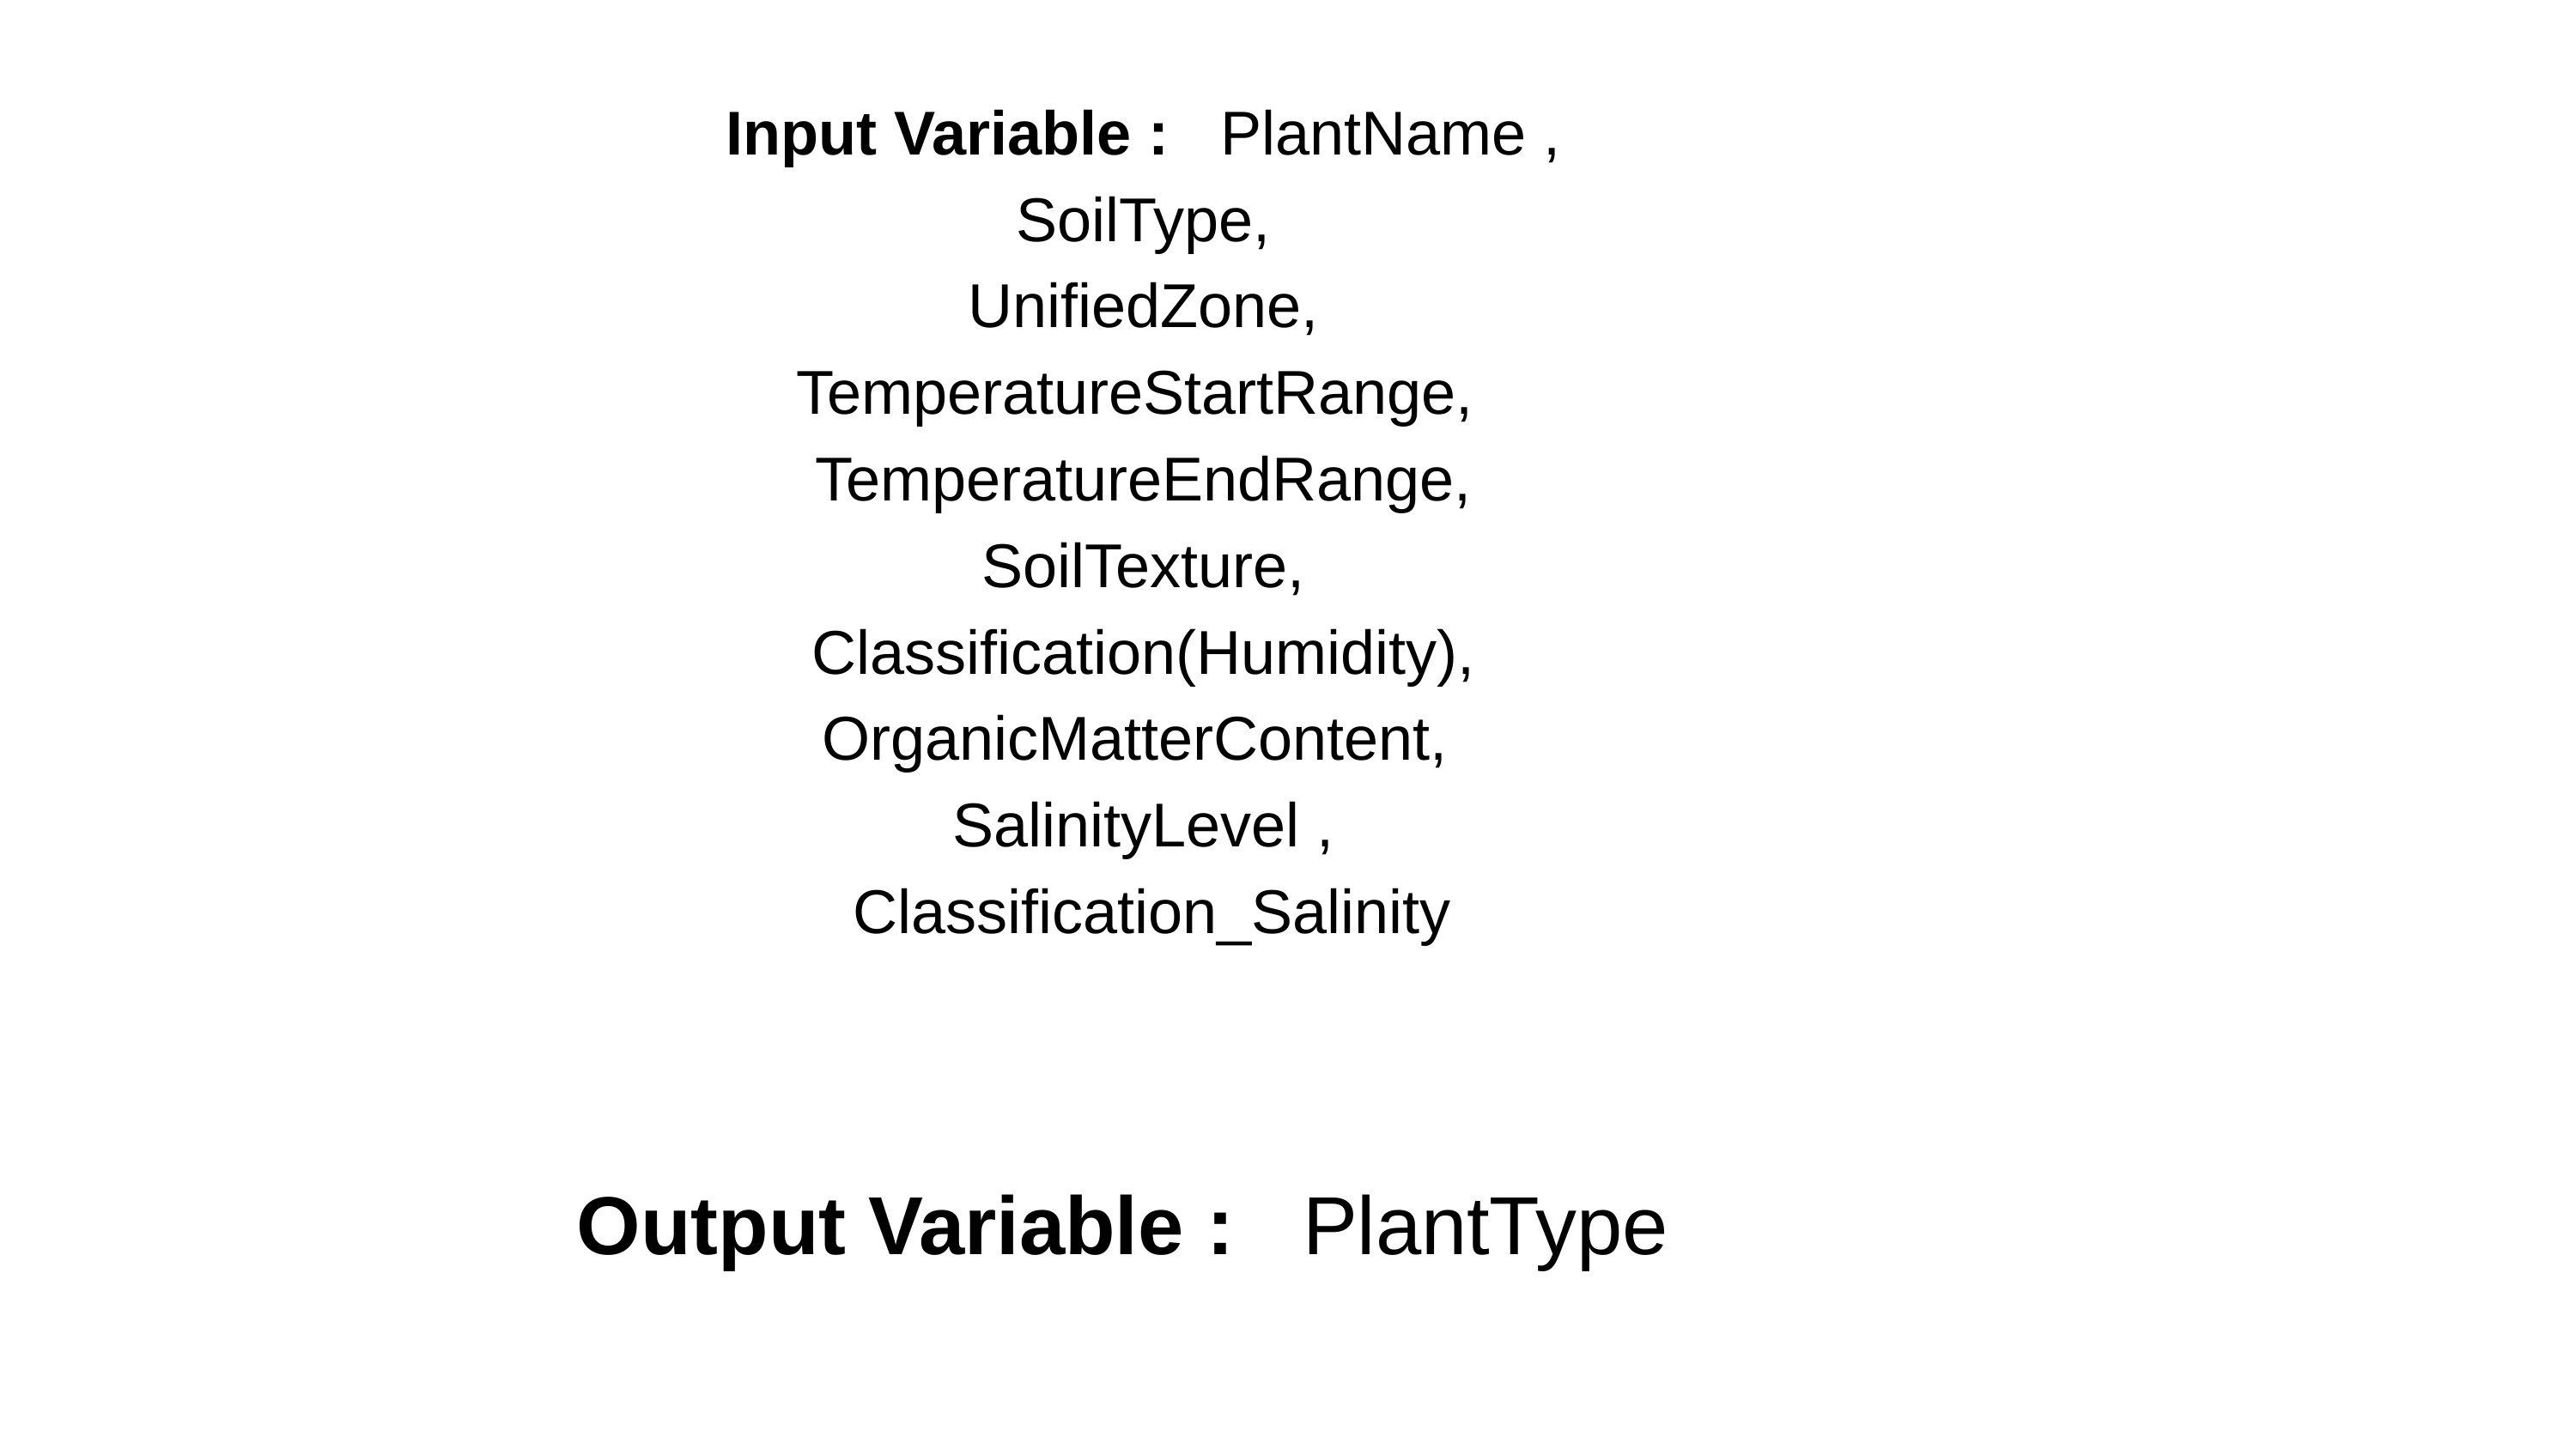

Input Variable :   PlantName ,
SoilType,
UnifiedZone,
TemperatureStartRange,
TemperatureEndRange,
SoilTexture,
Classification(Humidity),
OrganicMatterContent,
SalinityLevel ,
Classification_Salinity
Output Variable :   PlantType